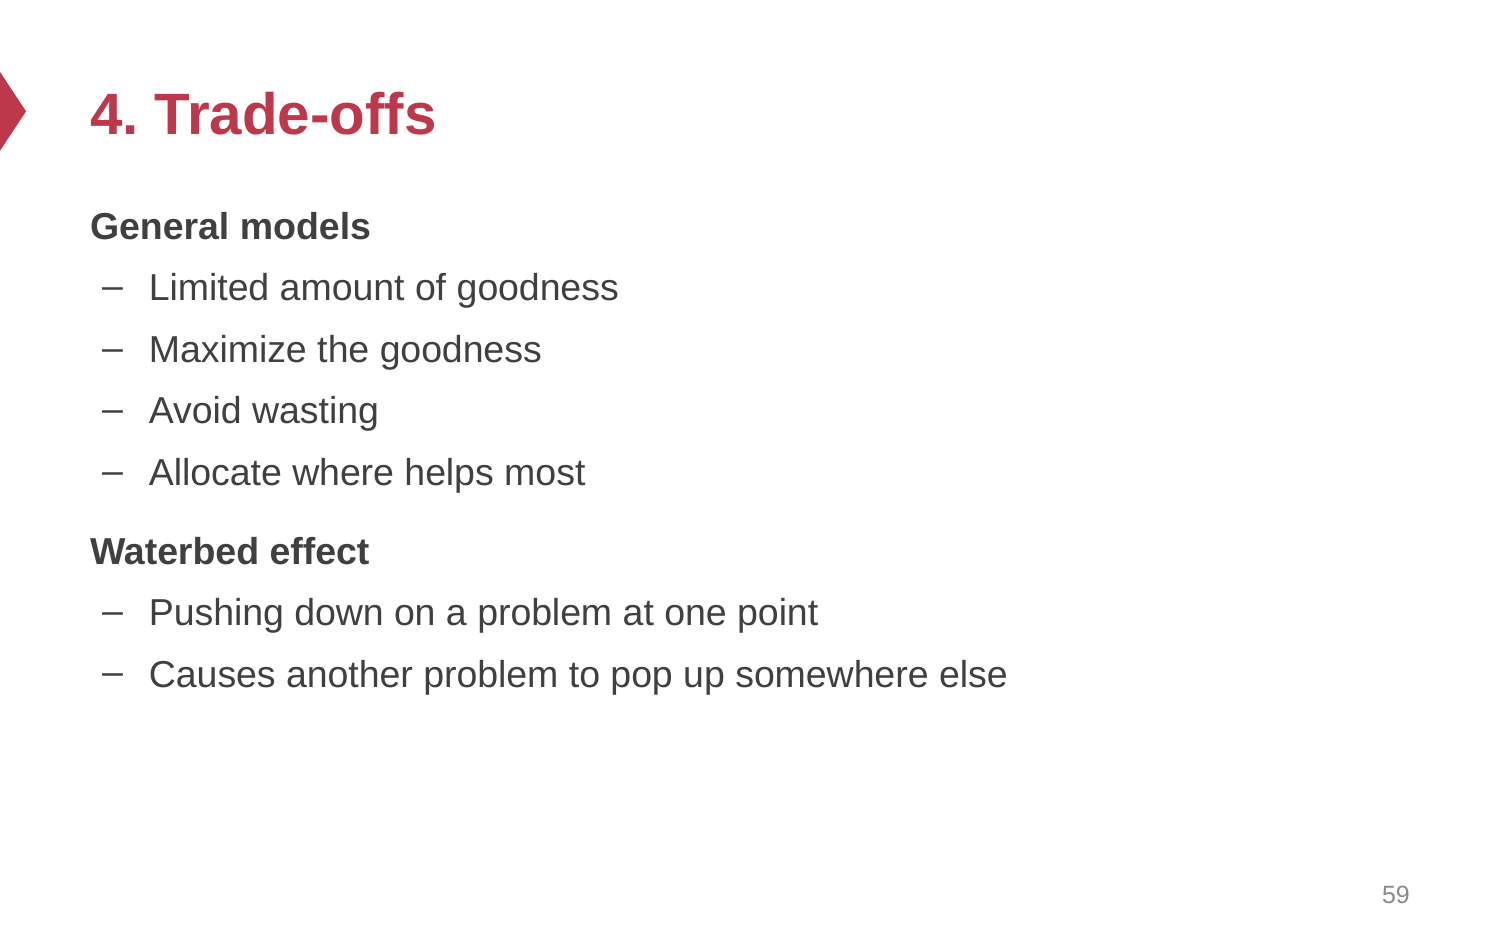

# 4. Trade-offs
General models
Limited amount of goodness
Maximize the goodness
Avoid wasting
Allocate where helps most
Waterbed effect
Pushing down on a problem at one point
Causes another problem to pop up somewhere else
59